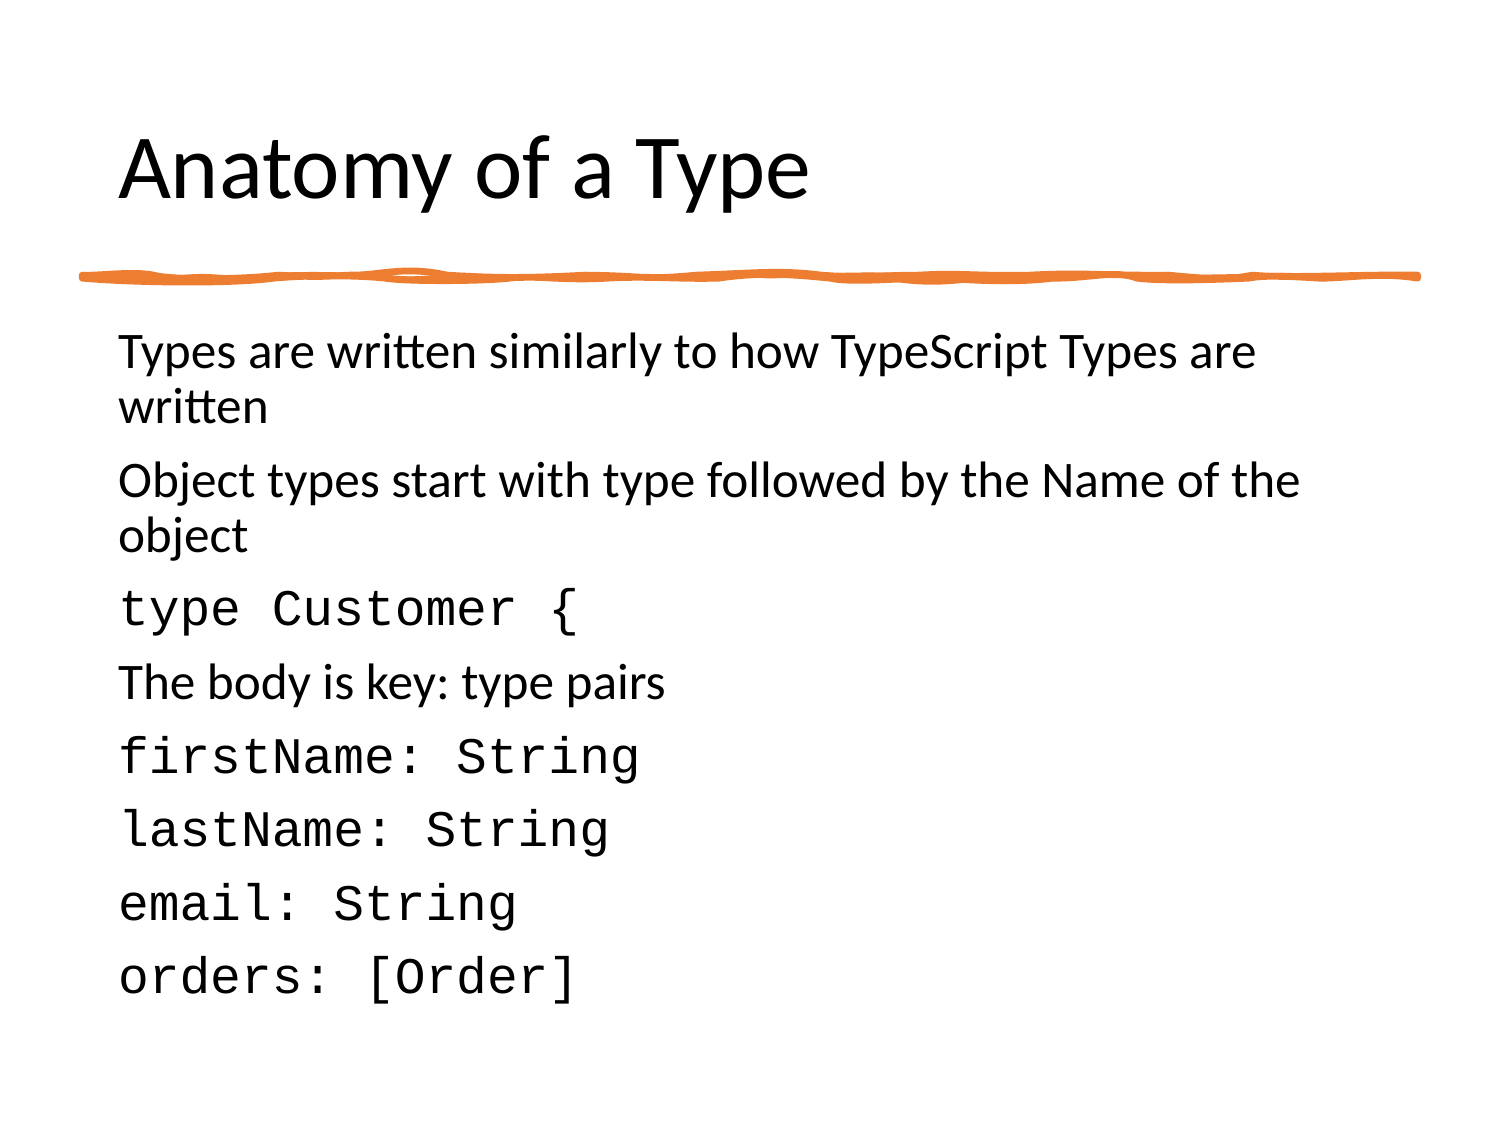

# Anatomy of a Type
Types are written similarly to how TypeScript Types are written
Object types start with type followed by the Name of the object
type Customer {
The body is key: type pairs
firstName: String
lastName: String
email: String
orders: [Order]